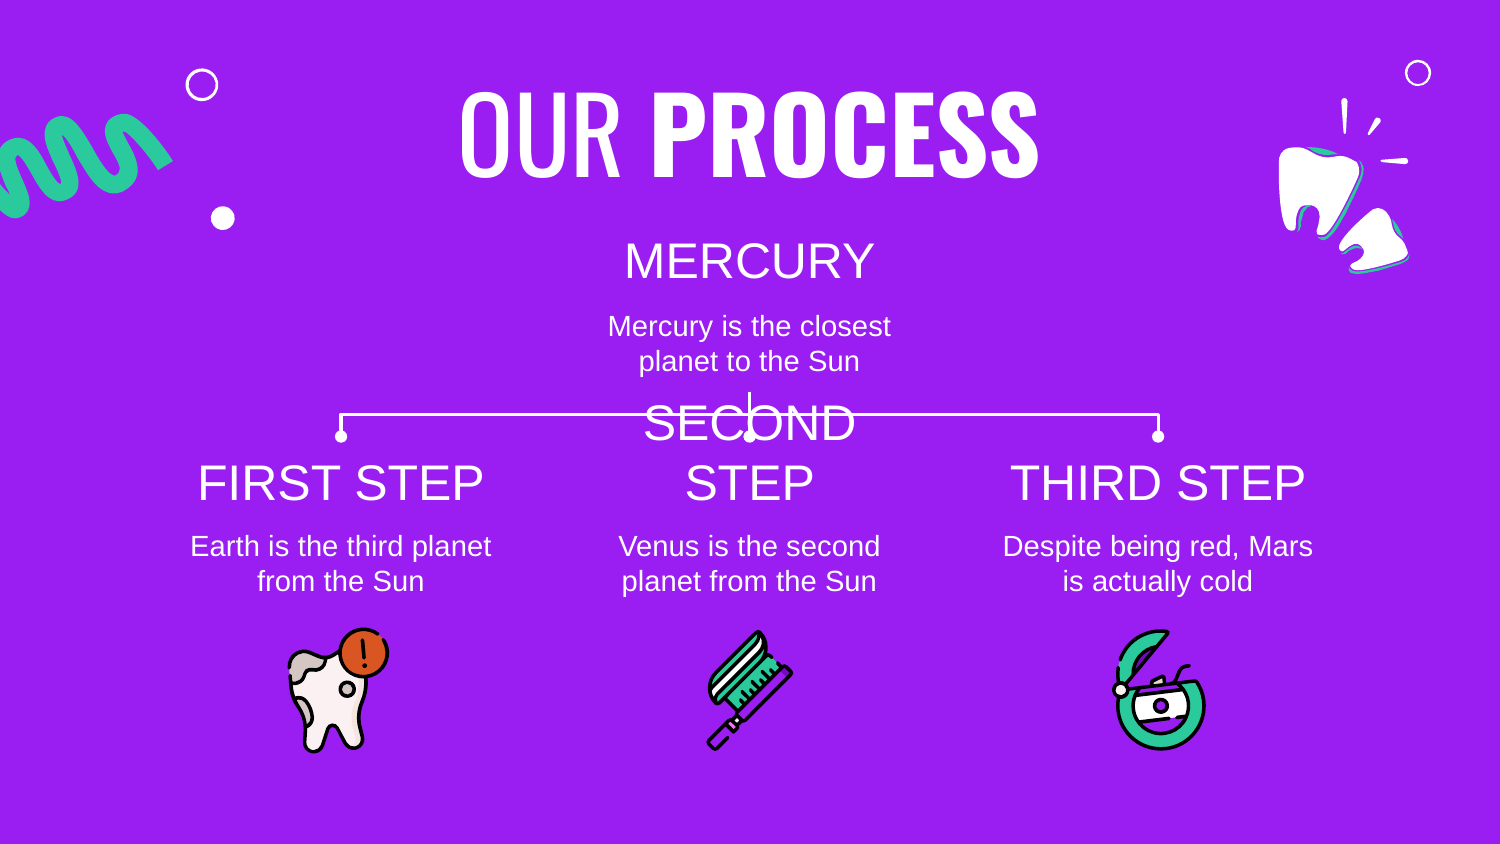

# OUR PROCESS

MERCURY
Mercury is the closest planet to the Sun
FIRST STEP
SECOND STEP
THIRD STEP
Earth is the third planet from the Sun
Venus is the second planet from the Sun
Despite being red, Mars is actually cold